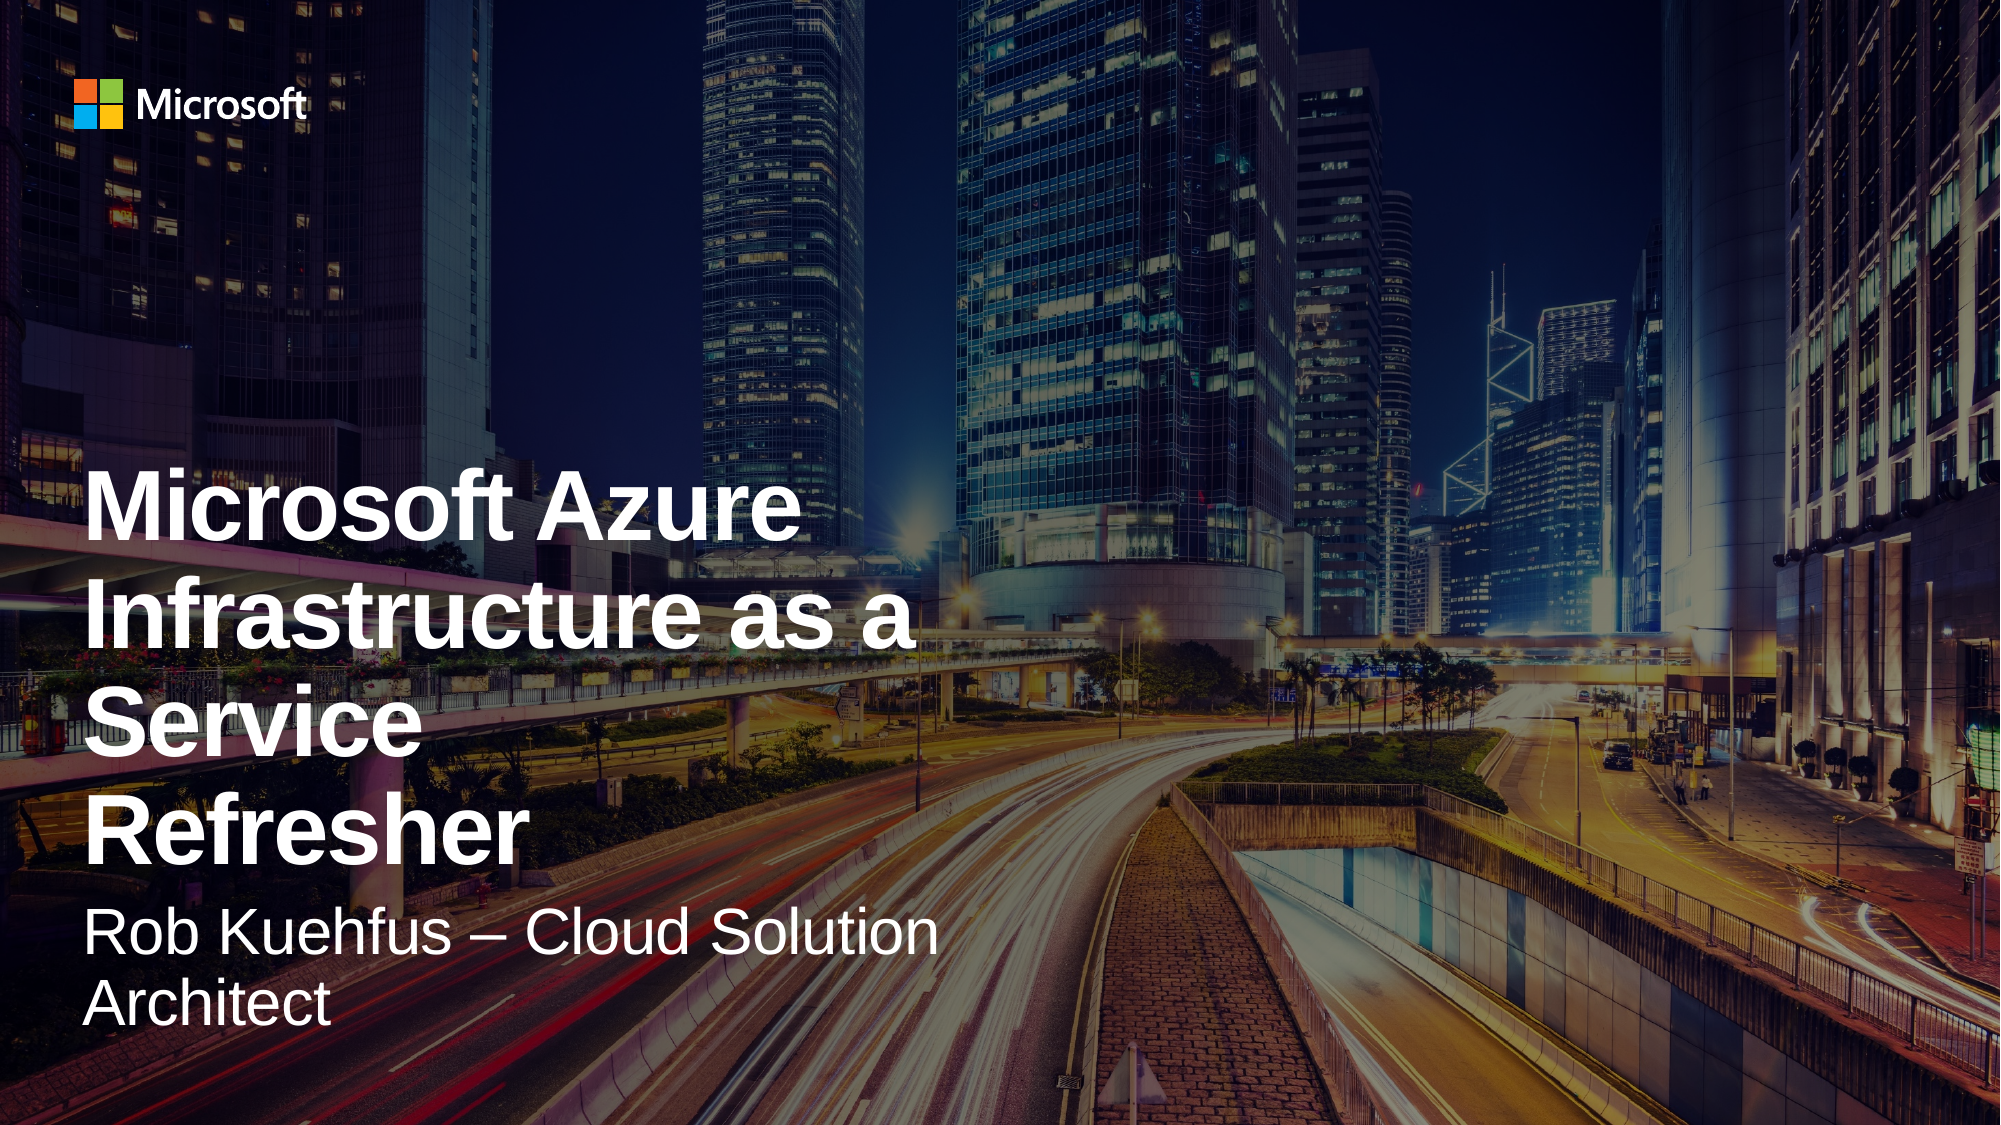

Microsoft Azure
Infrastructure as a Service
Refresher
Rob Kuehfus – Cloud Solution Architect